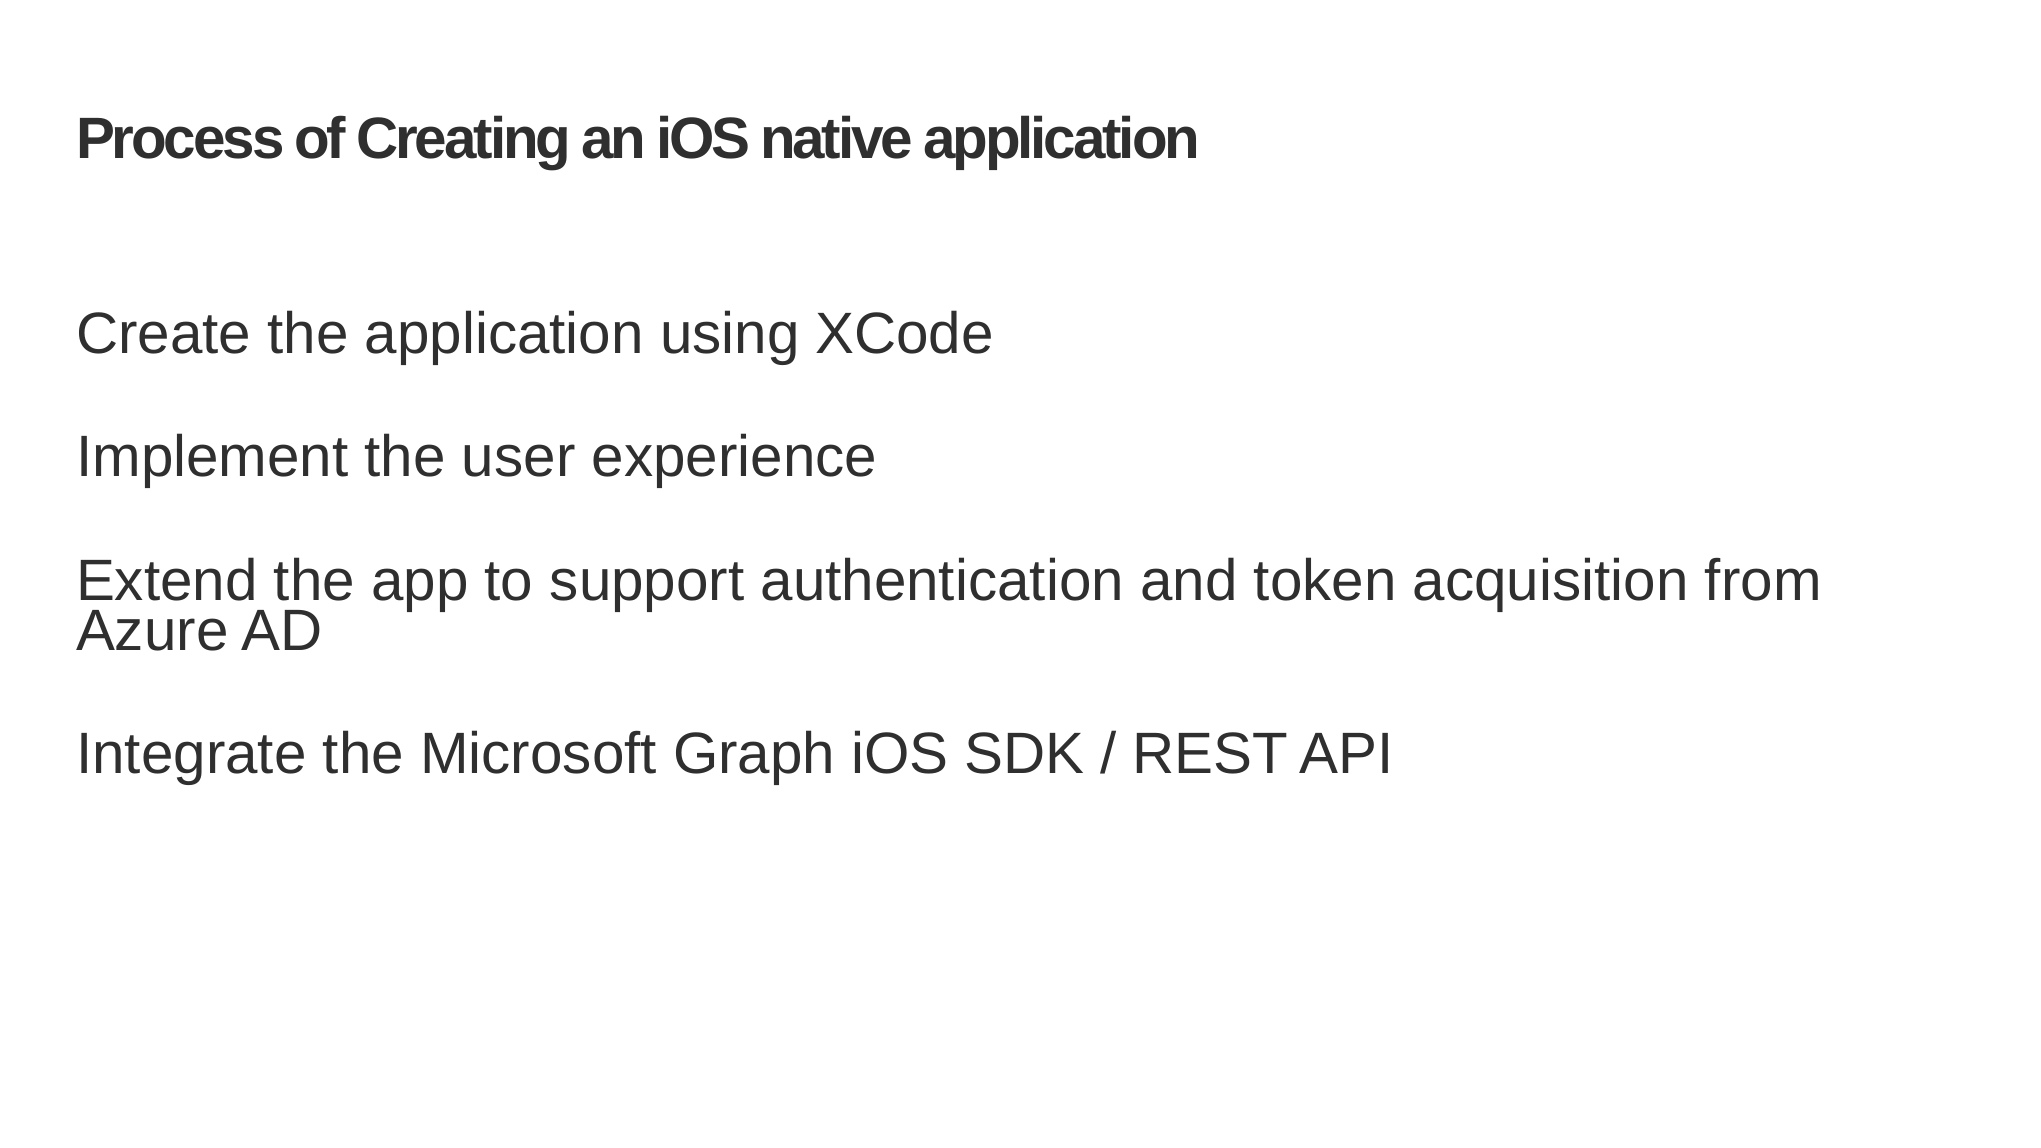

# Process of Creating an iOS native application
Create the application using XCode

Implement the user experience

Extend the app to support authentication and token acquisition from Azure AD

Integrate the Microsoft Graph iOS SDK / REST API